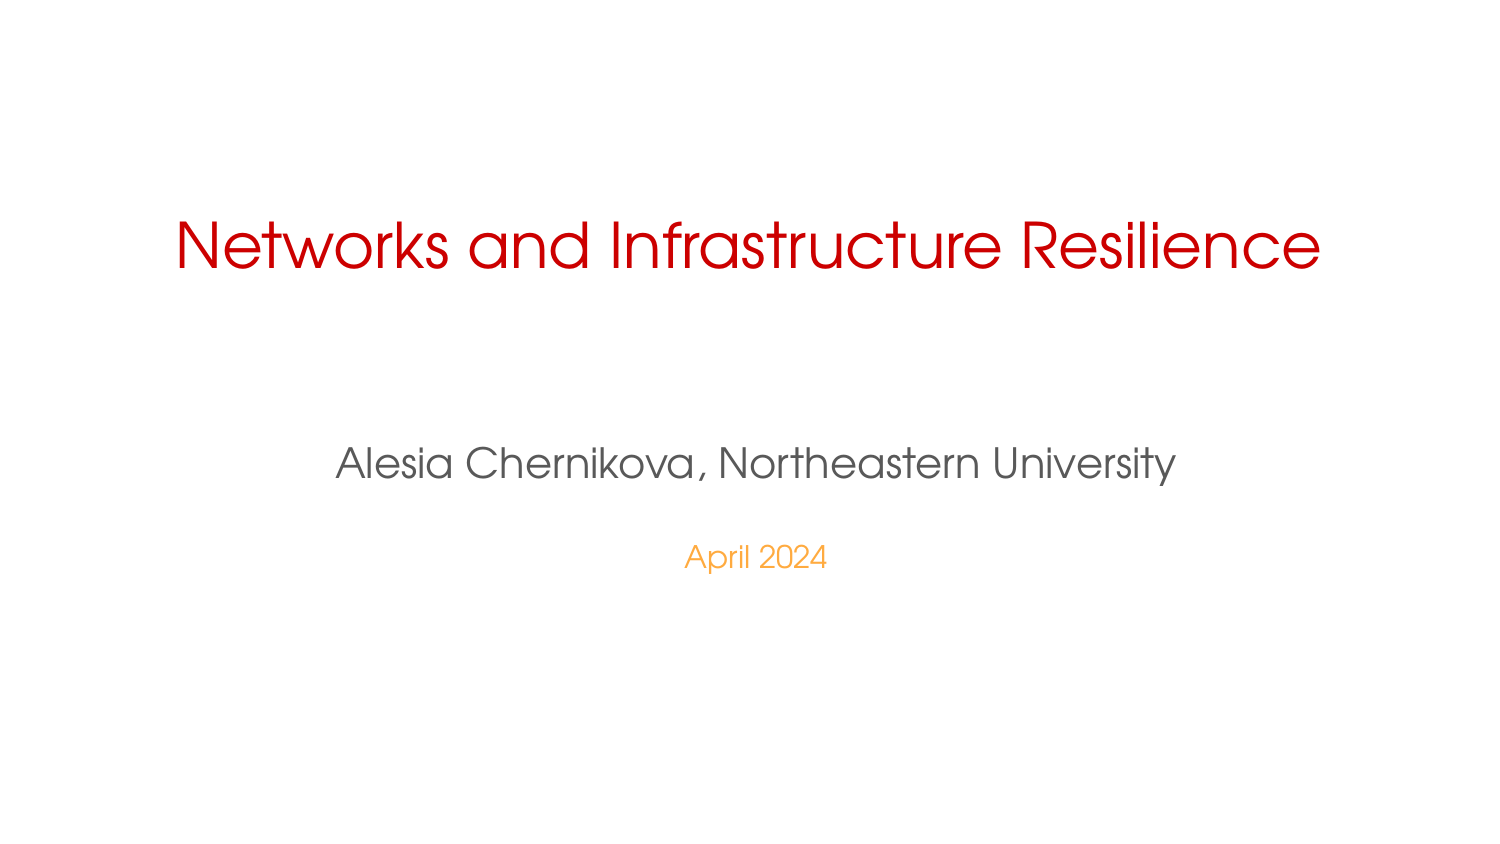

# Networks and Infrastructure Resilience
Alesia Chernikova, Northeastern University

April 2024